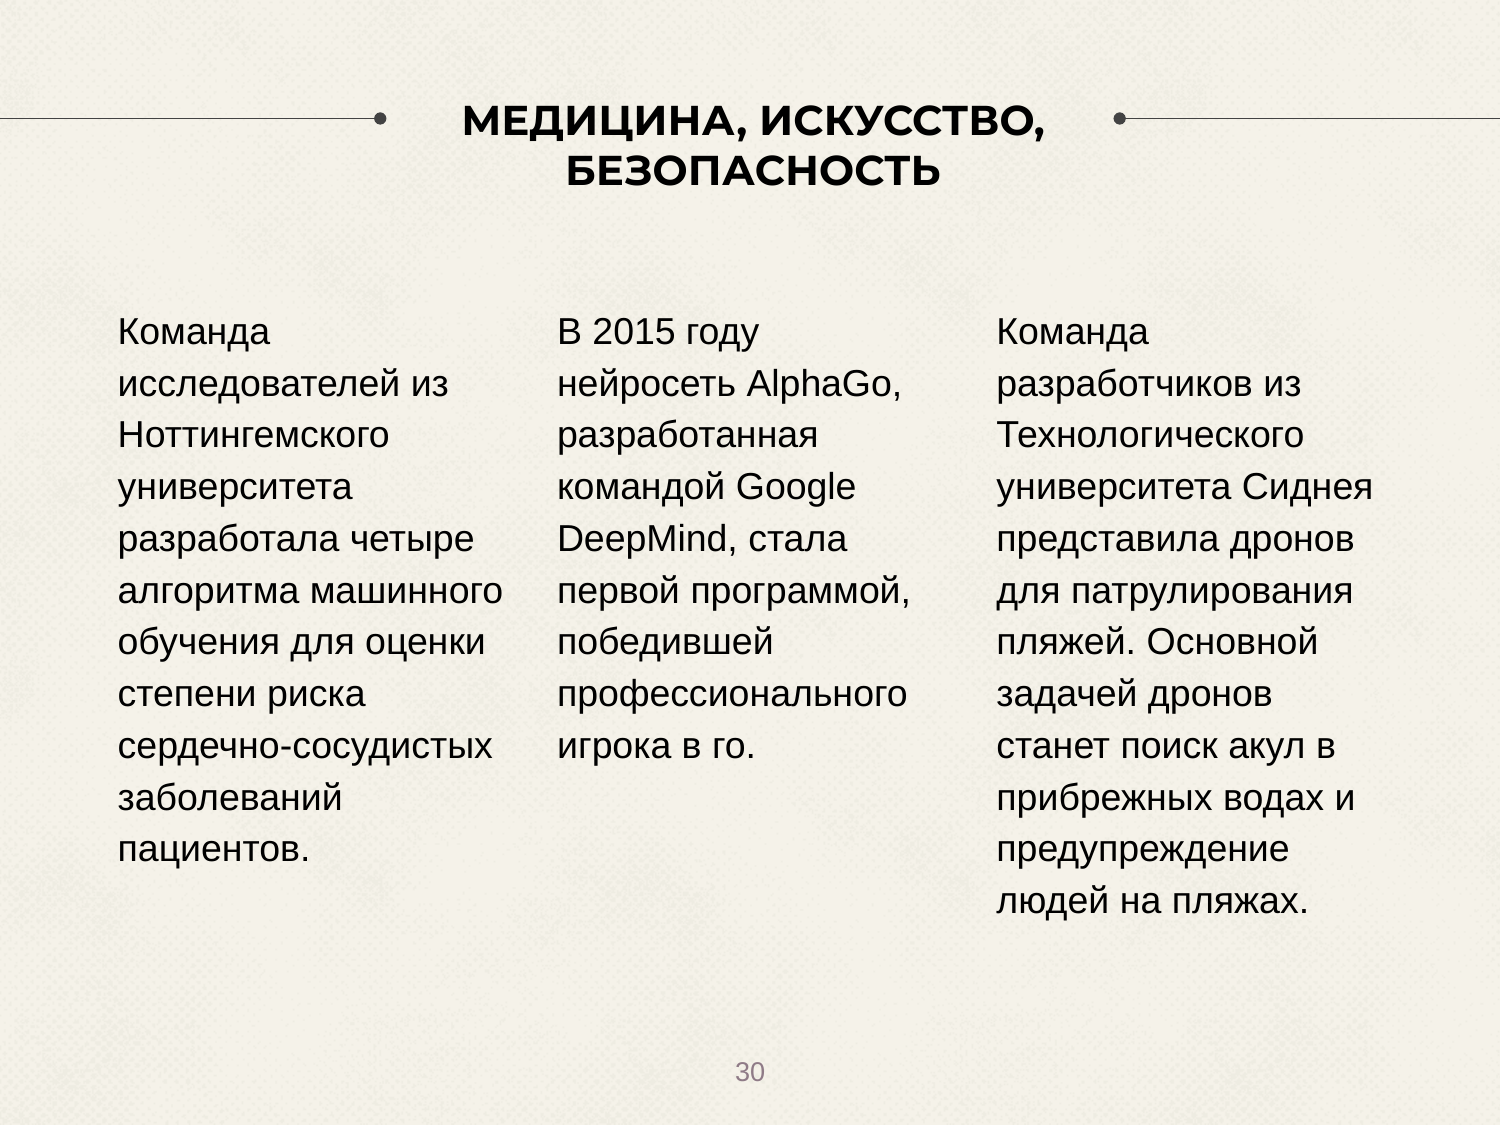

# МЕДИЦИНА, ИСКУССТВО, БЕЗОПАСНОСТЬ
Команда исследователей из Ноттингемского университета разработала четыре алгоритма машинного обучения для оценки степени риска сердечно-сосудистых заболеваний пациентов.
В 2015 году нейросеть AlphaGo, разработанная командой Google DeepMind, стала первой программой, победившей профессионального игрока в го.
Команда разработчиков из Технологического университета Сиднея представила дронов для патрулирования пляжей. Основной задачей дронов станет поиск акул в прибрежных водах и предупреждение людей на пляжах.
30